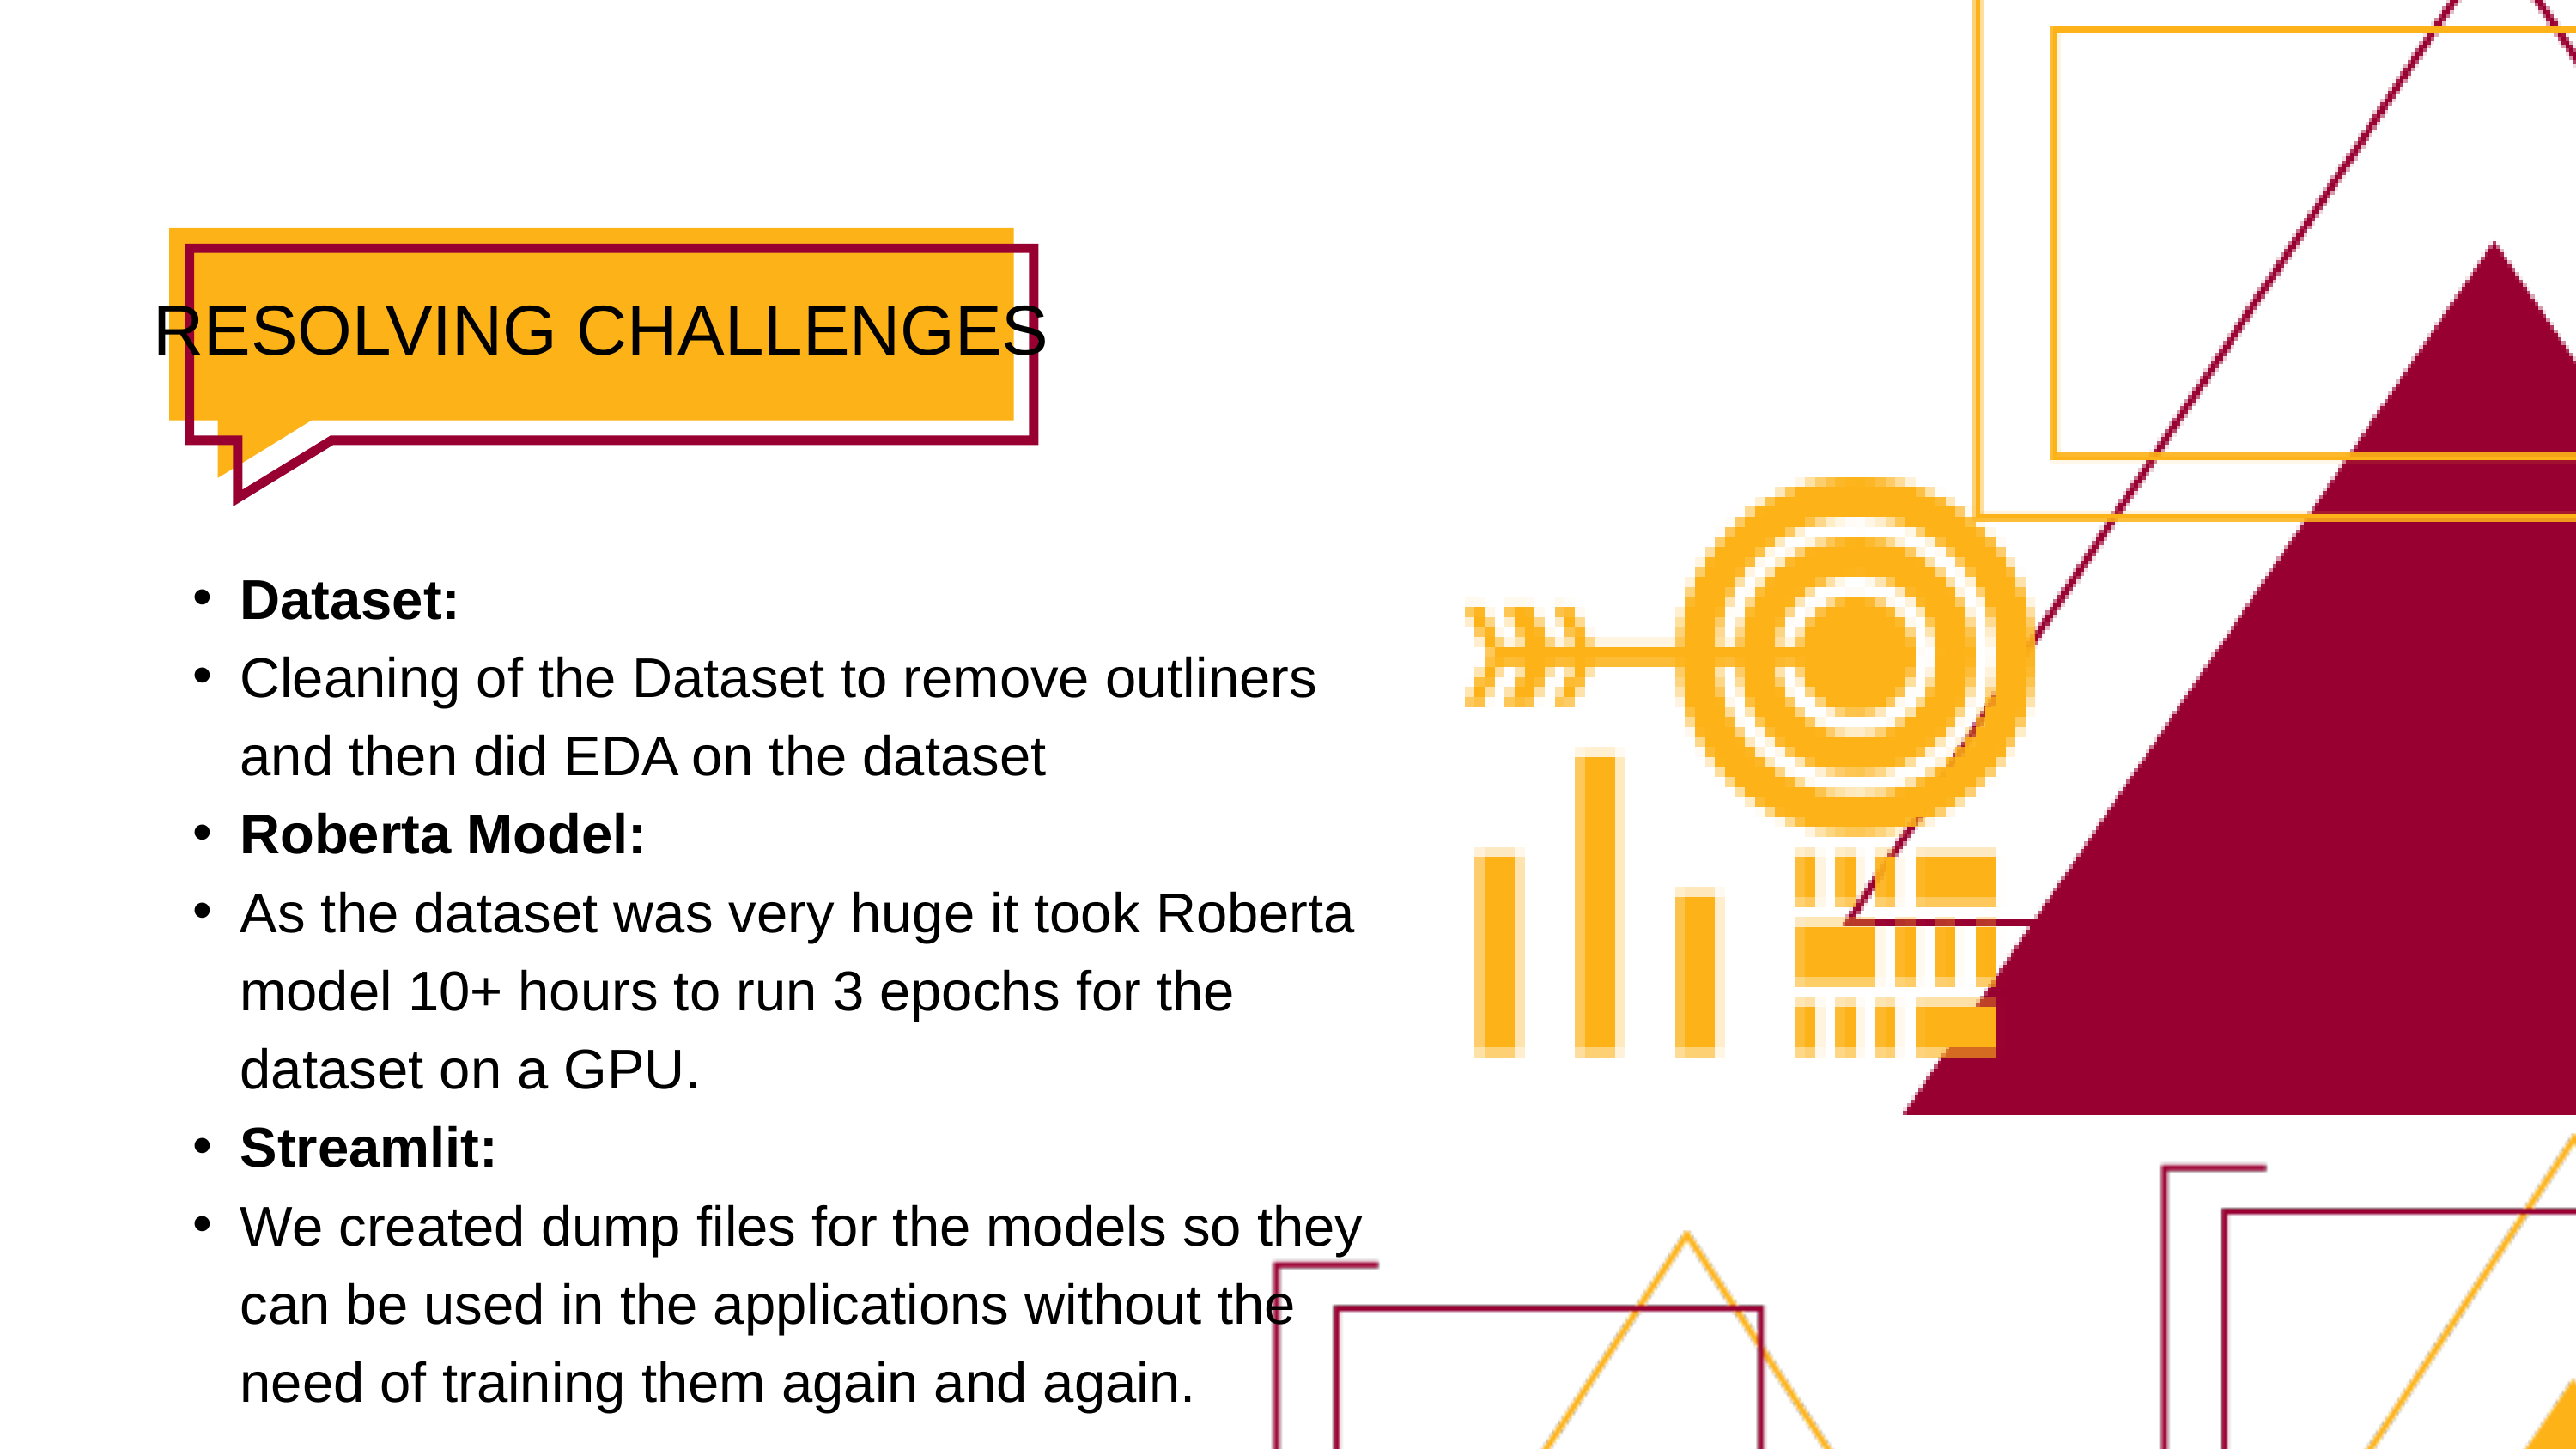

RESOLVING CHALLENGES

Dataset:
Cleaning of the Dataset to remove outliners and then did EDA on the dataset
Roberta Model:
As the dataset was very huge it took Roberta model 10+ hours to run 3 epochs for the dataset on a GPU.
Streamlit:
We created dump files for the models so they can be used in the applications without the need of training them again and again.